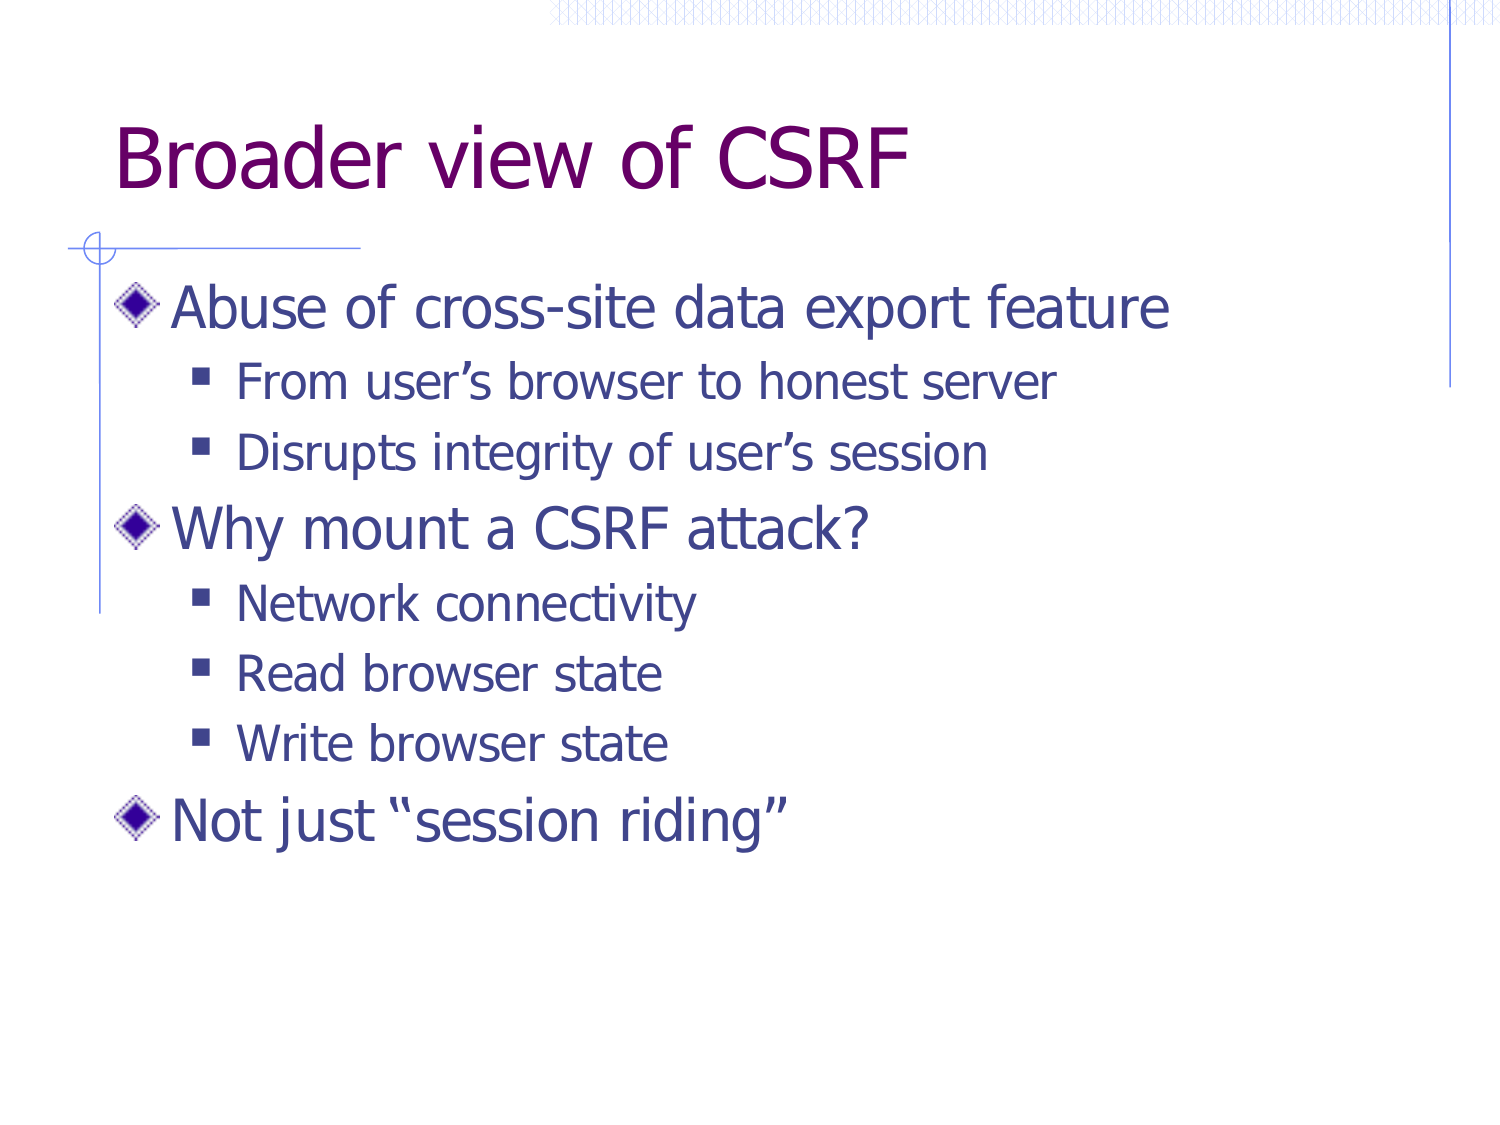

# Broader view of CSRF
Abuse of cross-site data export feature
From user’s browser to honest server
Disrupts integrity of user’s session
Why mount a CSRF attack?
Network connectivity
Read browser state
Write browser state
Not just “session riding”